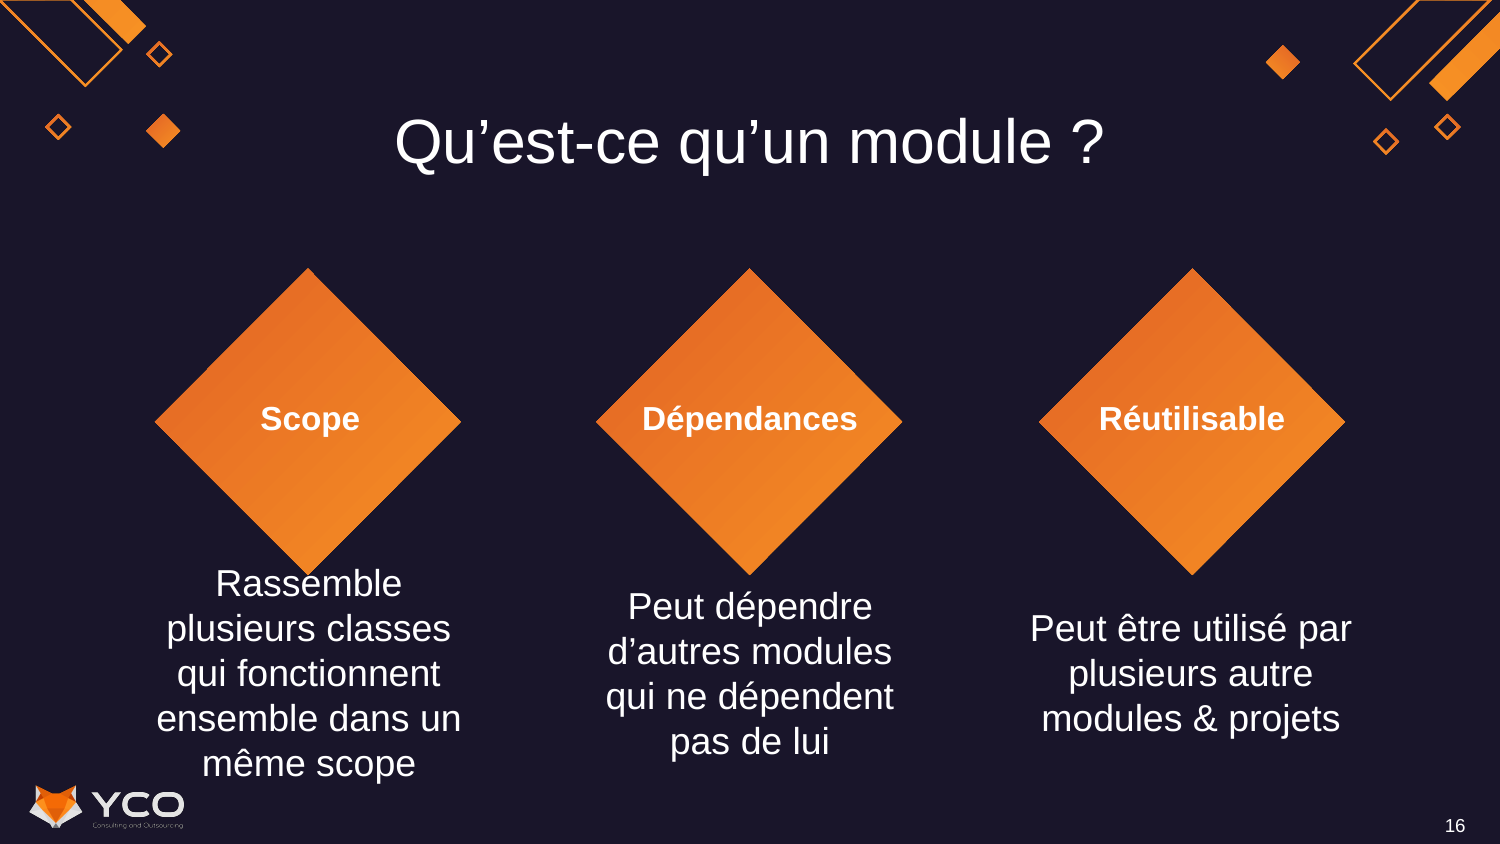

# Qu’est-ce qu’un module ?

Scope
Dépendances
Réutilisable
Peut dépendre d’autres modules qui ne dépendent pas de lui
Peut être utilisé par plusieurs autre modules & projets
Rassemble plusieurs classes qui fonctionnent ensemble dans un même scope